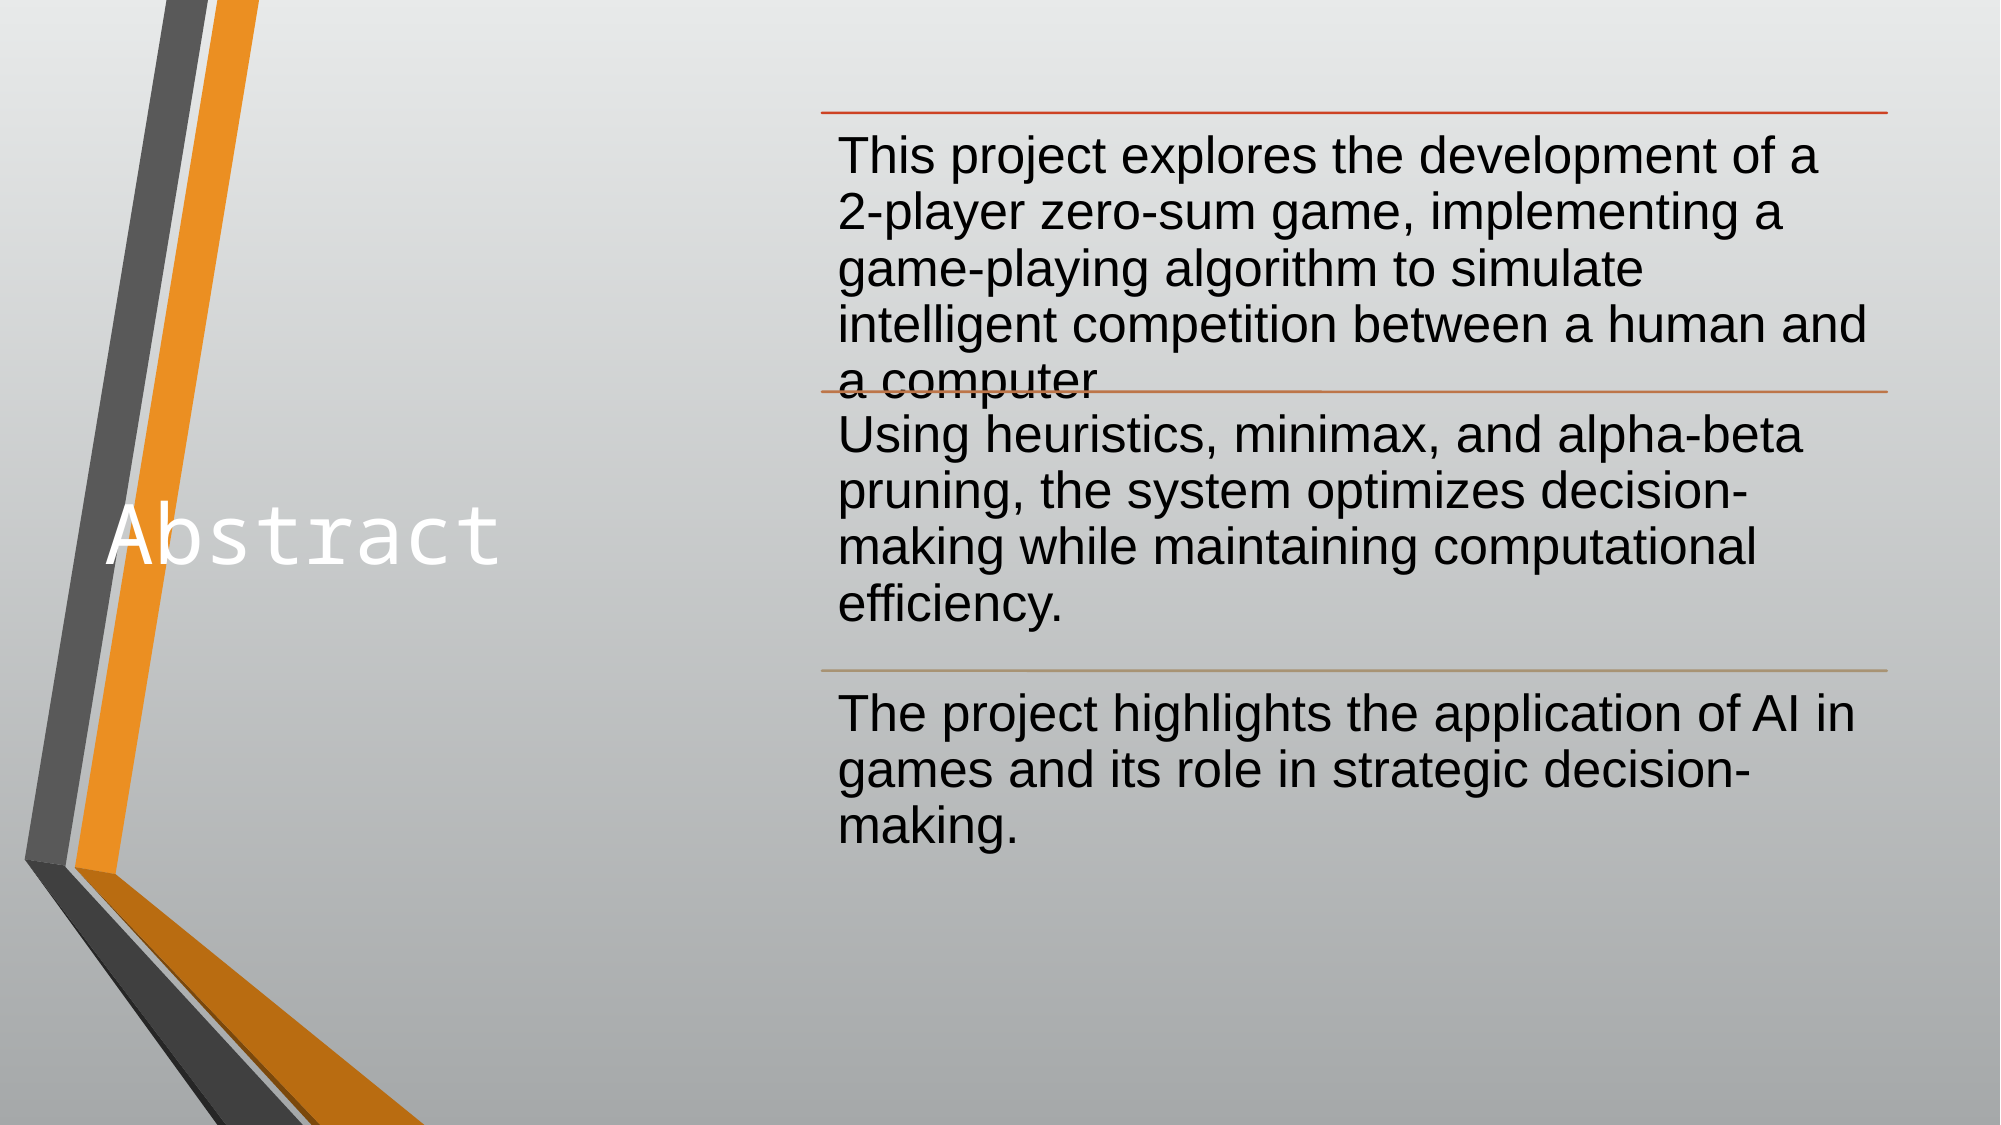

# Abstract
This project explores the development of a 2-player zero-sum game, implementing a game-playing algorithm to simulate intelligent competition between a human and a computer
Using heuristics, minimax, and alpha-beta pruning, the system optimizes decision-making while maintaining computational efficiency.
The project highlights the application of AI in games and its role in strategic decision-making.